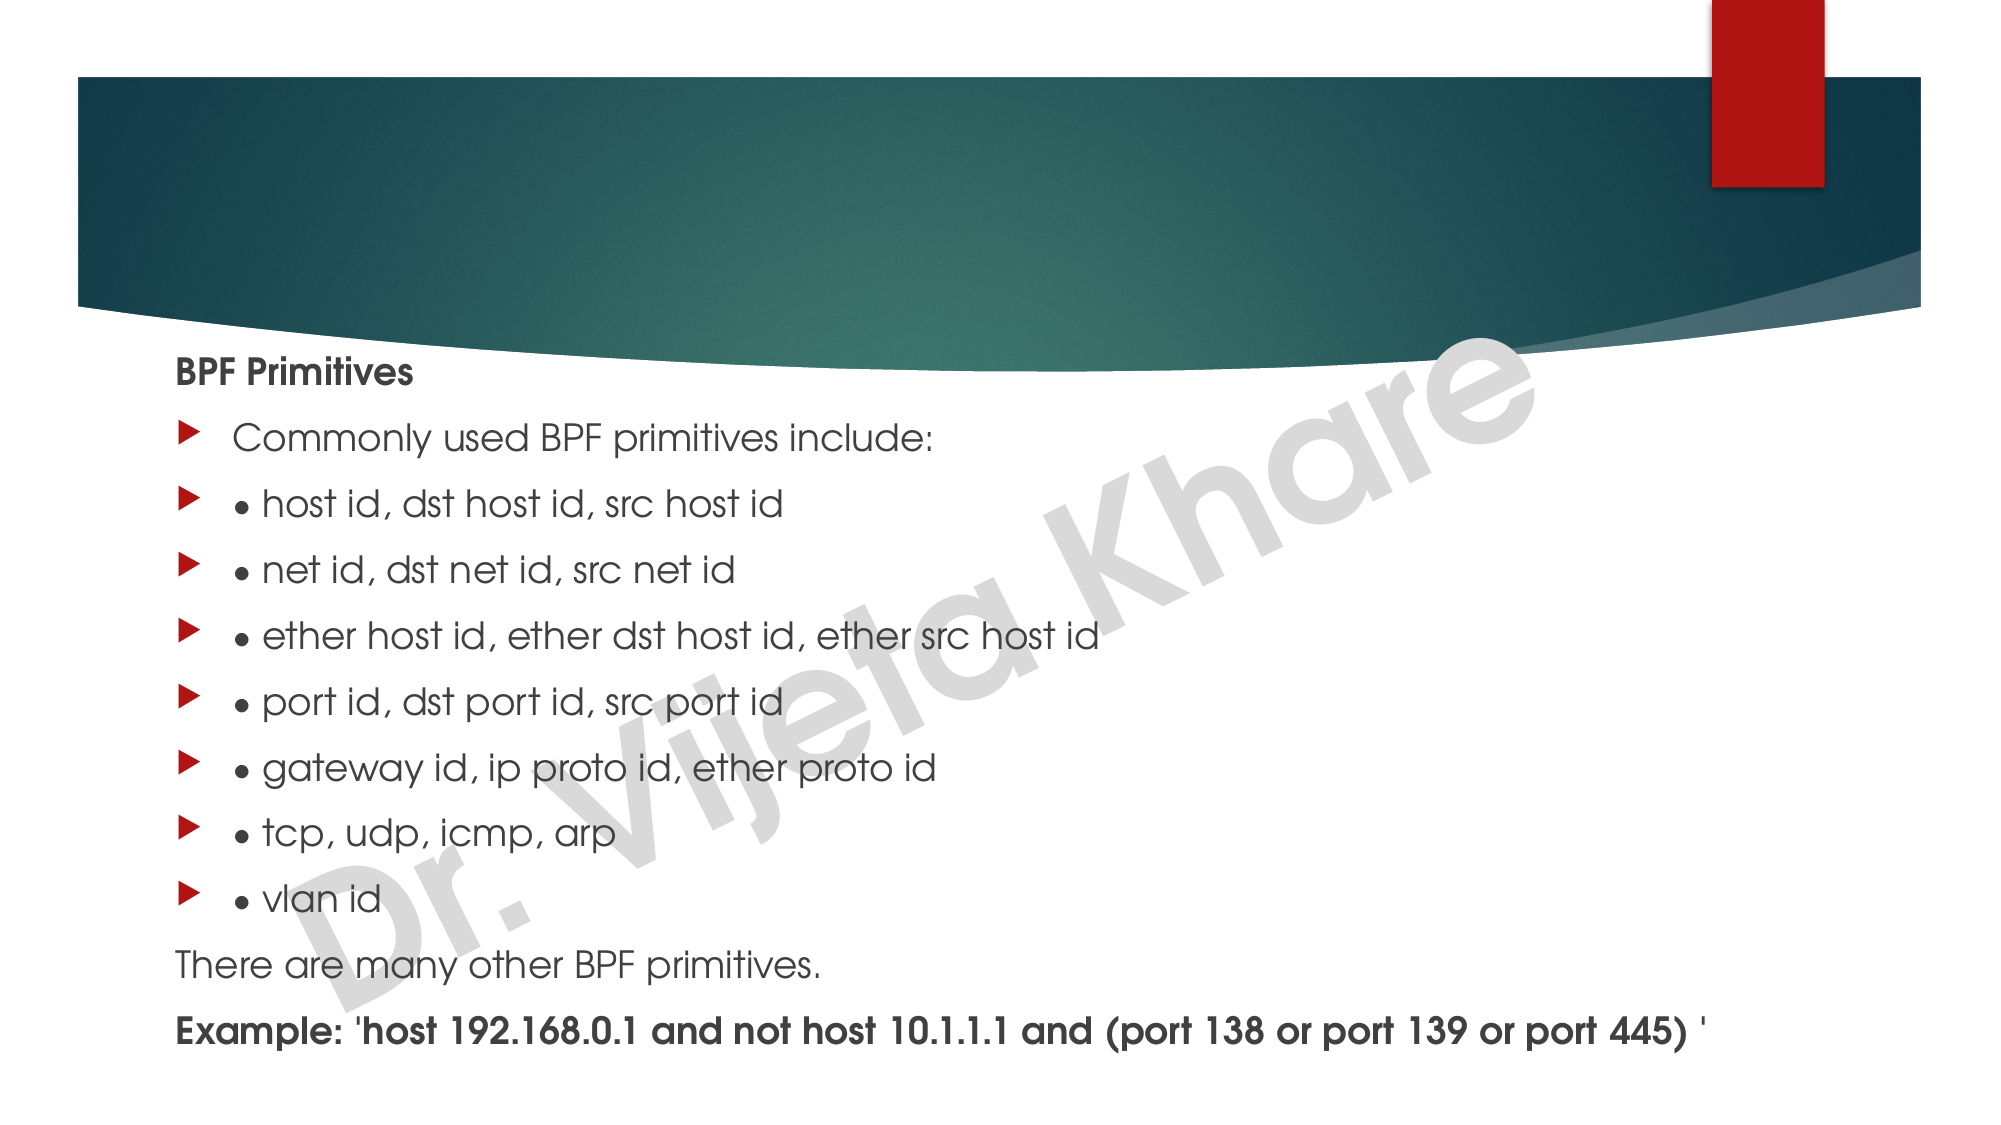

#
BPF Primitives
Commonly used BPF primitives include:
• host id, dst host id, src host id
• net id, dst net id, src net id
• ether host id, ether dst host id, ether src host id
• port id, dst port id, src port id
• gateway id, ip proto id, ether proto id
• tcp, udp, icmp, arp
• vlan id
There are many other BPF primitives.
Example: 'host 192.168.0.1 and not host 10.1.1.1 and (port 138 or port 139 or port 445) '